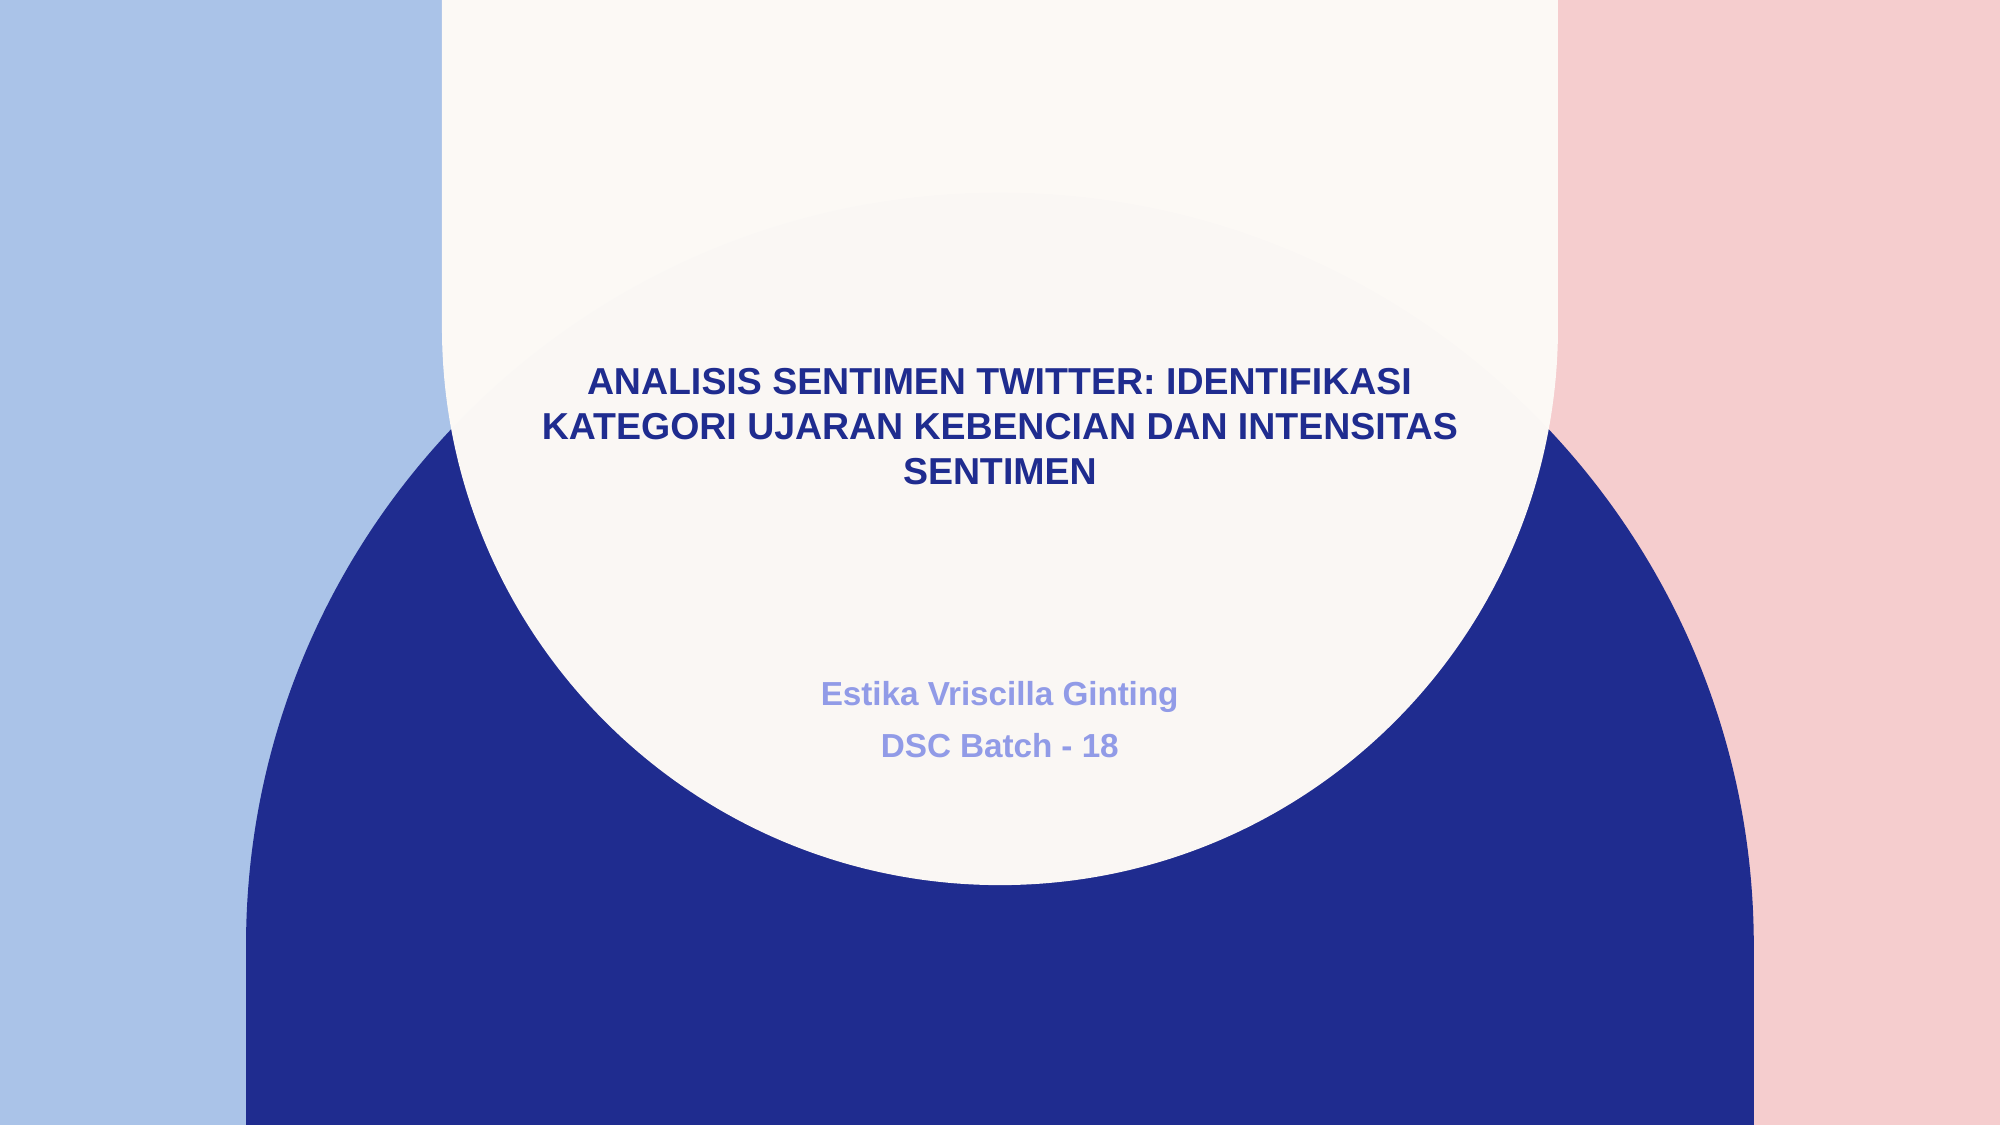

# Analisis Sentimen Twitter: Identifikasi Kategori Ujaran Kebencian dan Intensitas Sentimen
Estika Vriscilla Ginting
DSC Batch - 18